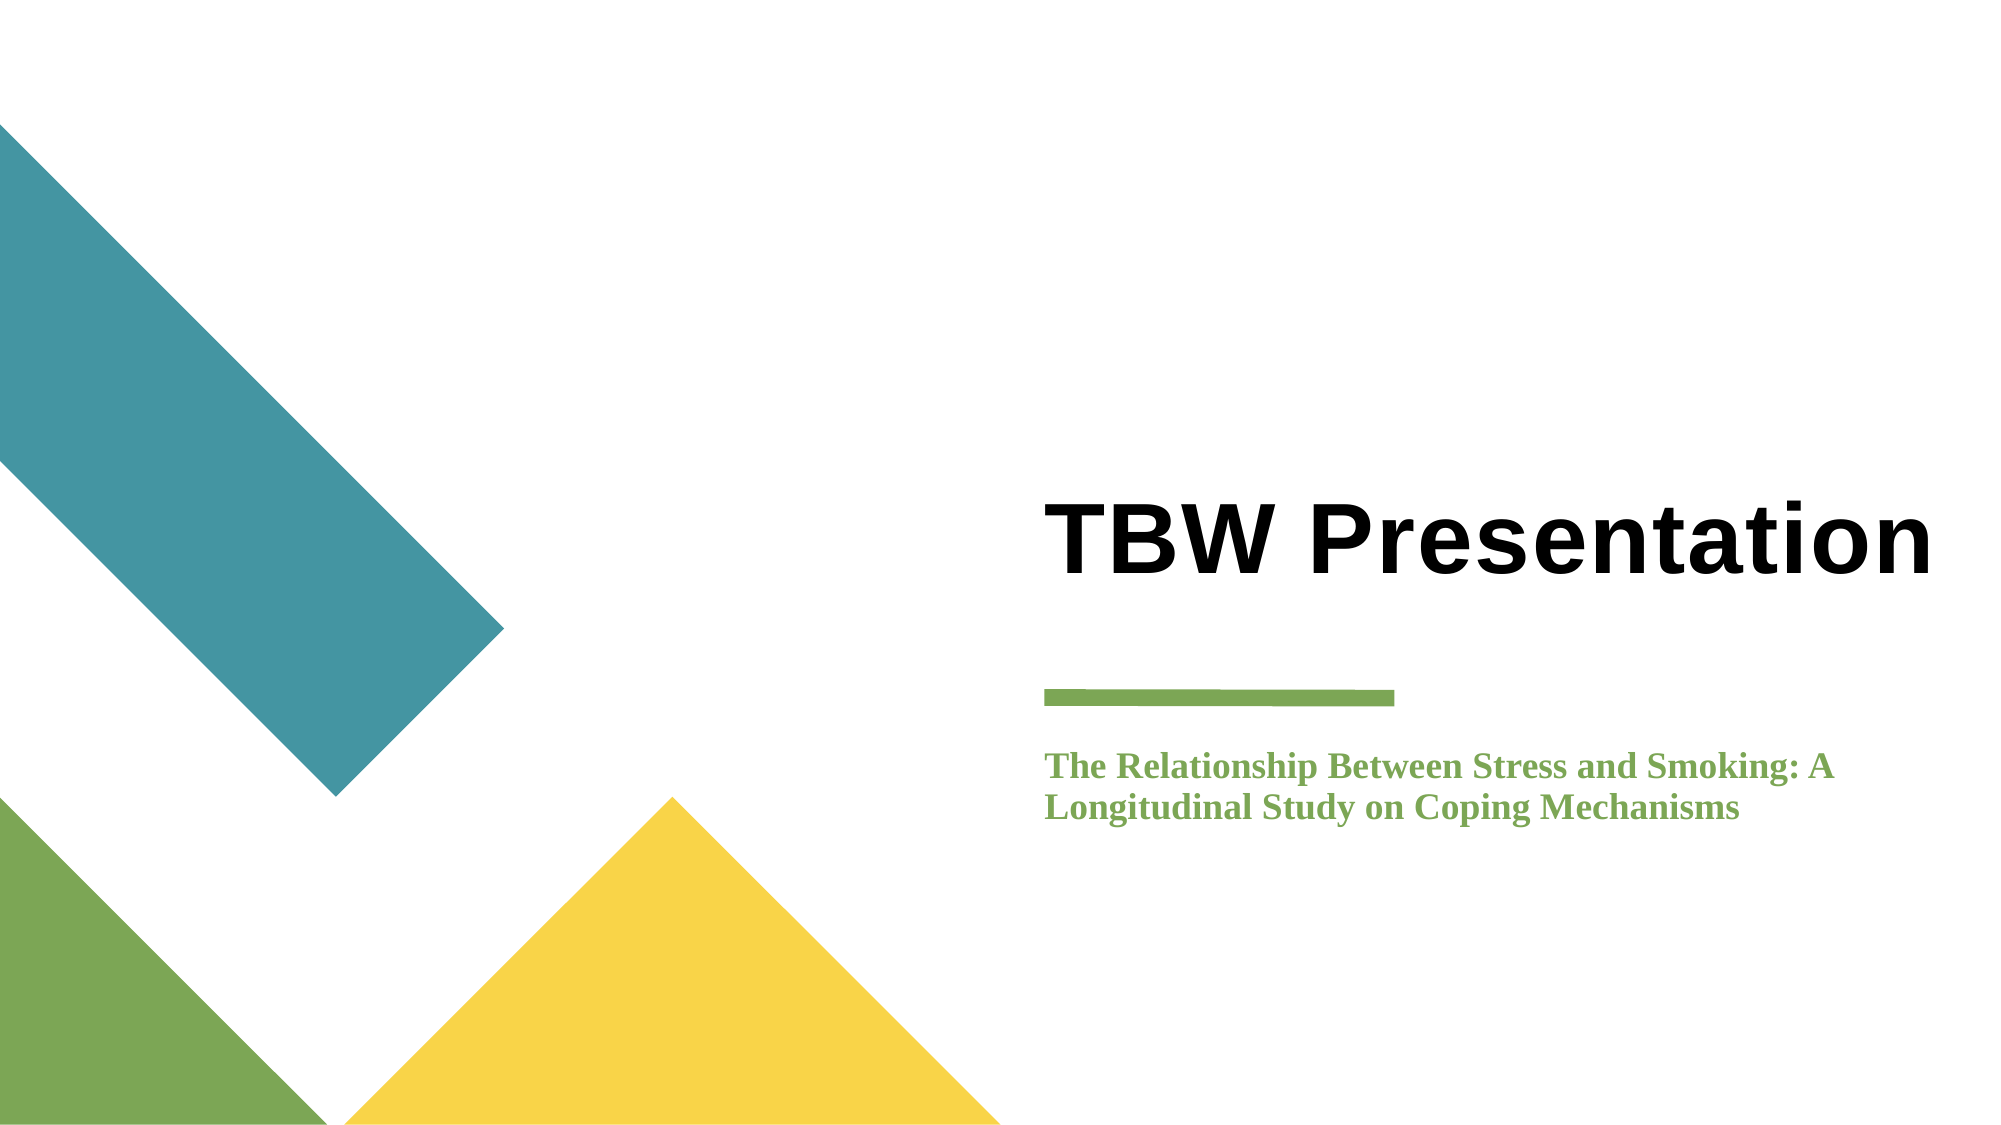

# TBW Presentation
The Relationship Between Stress and Smoking: A Longitudinal Study on Coping Mechanisms